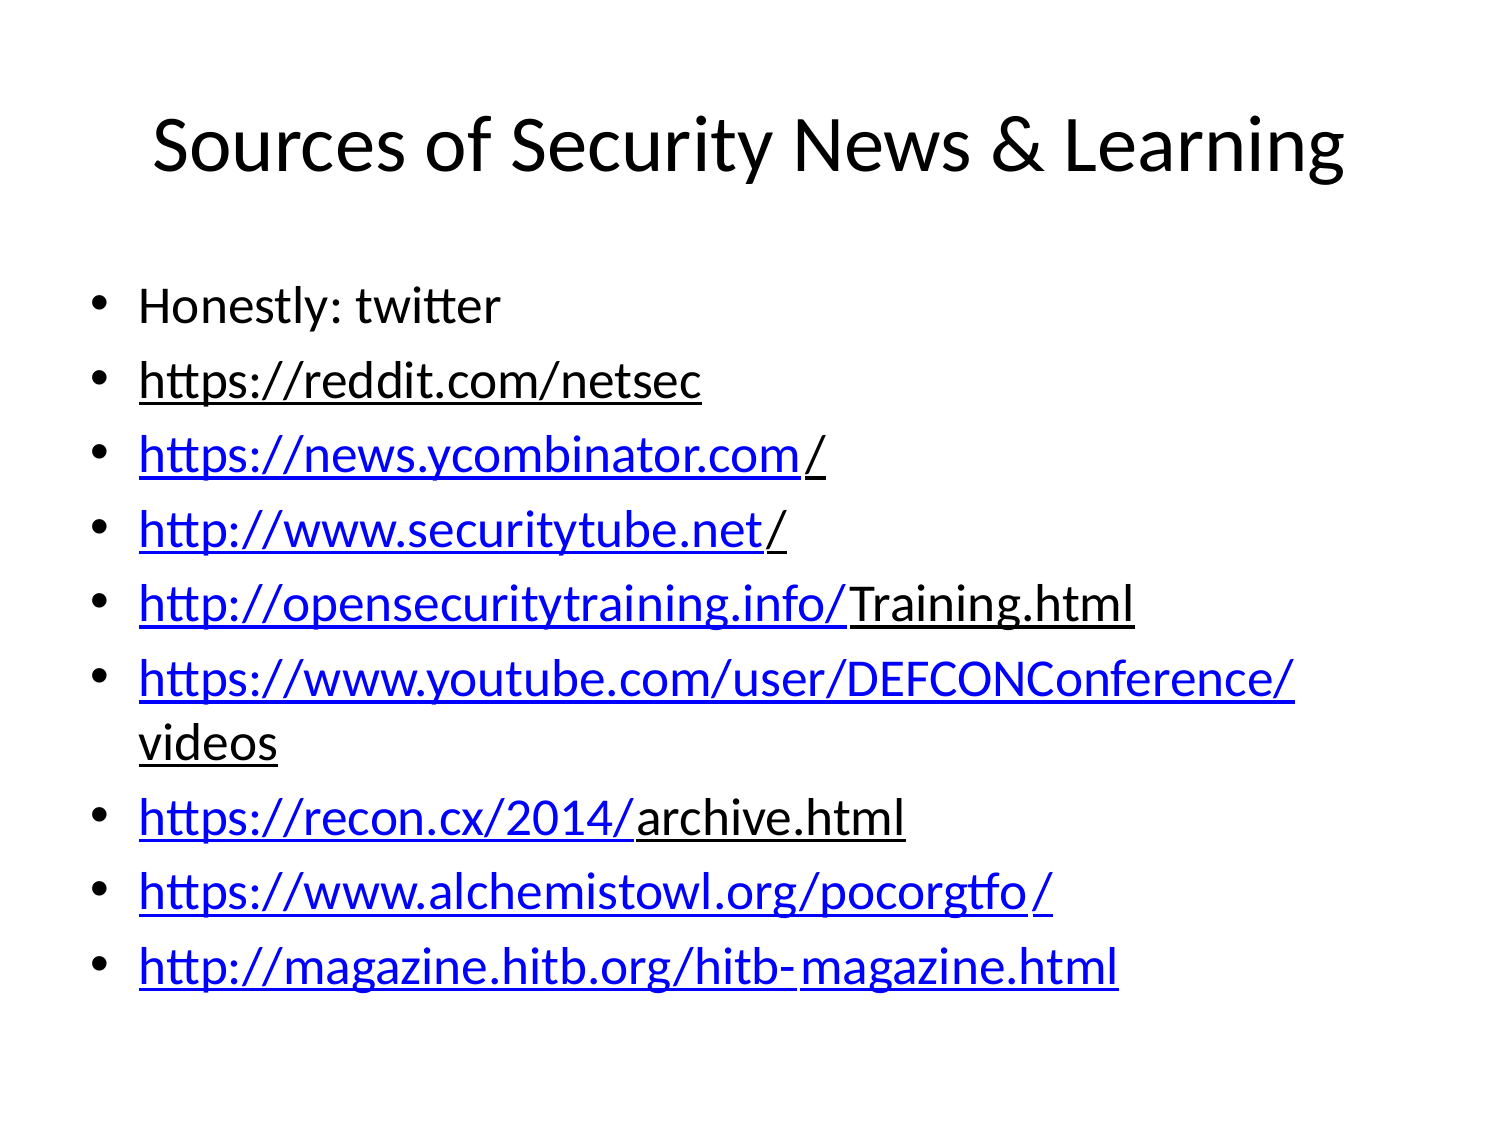

# Sources of Security News & Learning
Honestly: twitter
https://reddit.com/netsec
https://news.ycombinator.com/
http://www.securitytube.net/
http://opensecuritytraining.info/Training.html
https://www.youtube.com/user/DEFCONConference/videos
https://recon.cx/2014/archive.html
https://www.alchemistowl.org/pocorgtfo/
http://magazine.hitb.org/hitb-magazine.html